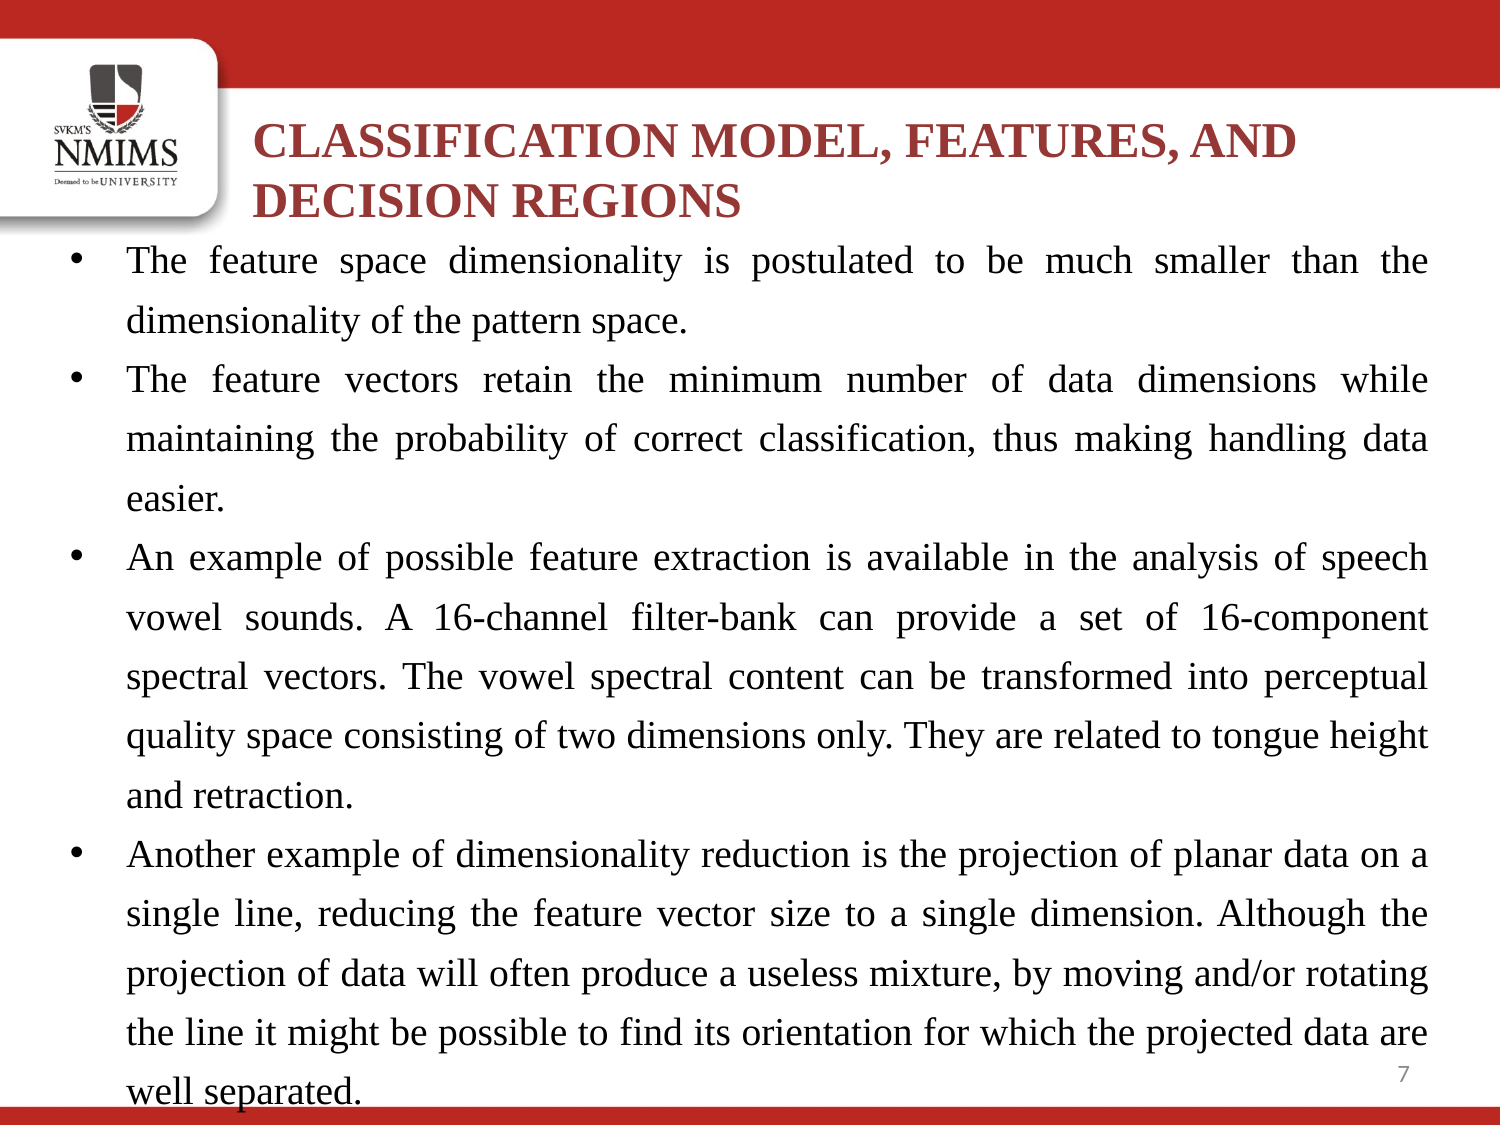

CLASSIFICATION MODEL, FEATURES, AND
DECISION REGIONS
The feature space dimensionality is postulated to be much smaller than the dimensionality of the pattern space.
The feature vectors retain the minimum number of data dimensions while maintaining the probability of correct classification, thus making handling data easier.
An example of possible feature extraction is available in the analysis of speech vowel sounds. A 16-channel filter-bank can provide a set of 16-component spectral vectors. The vowel spectral content can be transformed into perceptual quality space consisting of two dimensions only. They are related to tongue height and retraction.
Another example of dimensionality reduction is the projection of planar data on a single line, reducing the feature vector size to a single dimension. Although the projection of data will often produce a useless mixture, by moving and/or rotating the line it might be possible to find its orientation for which the projected data are well separated.
7